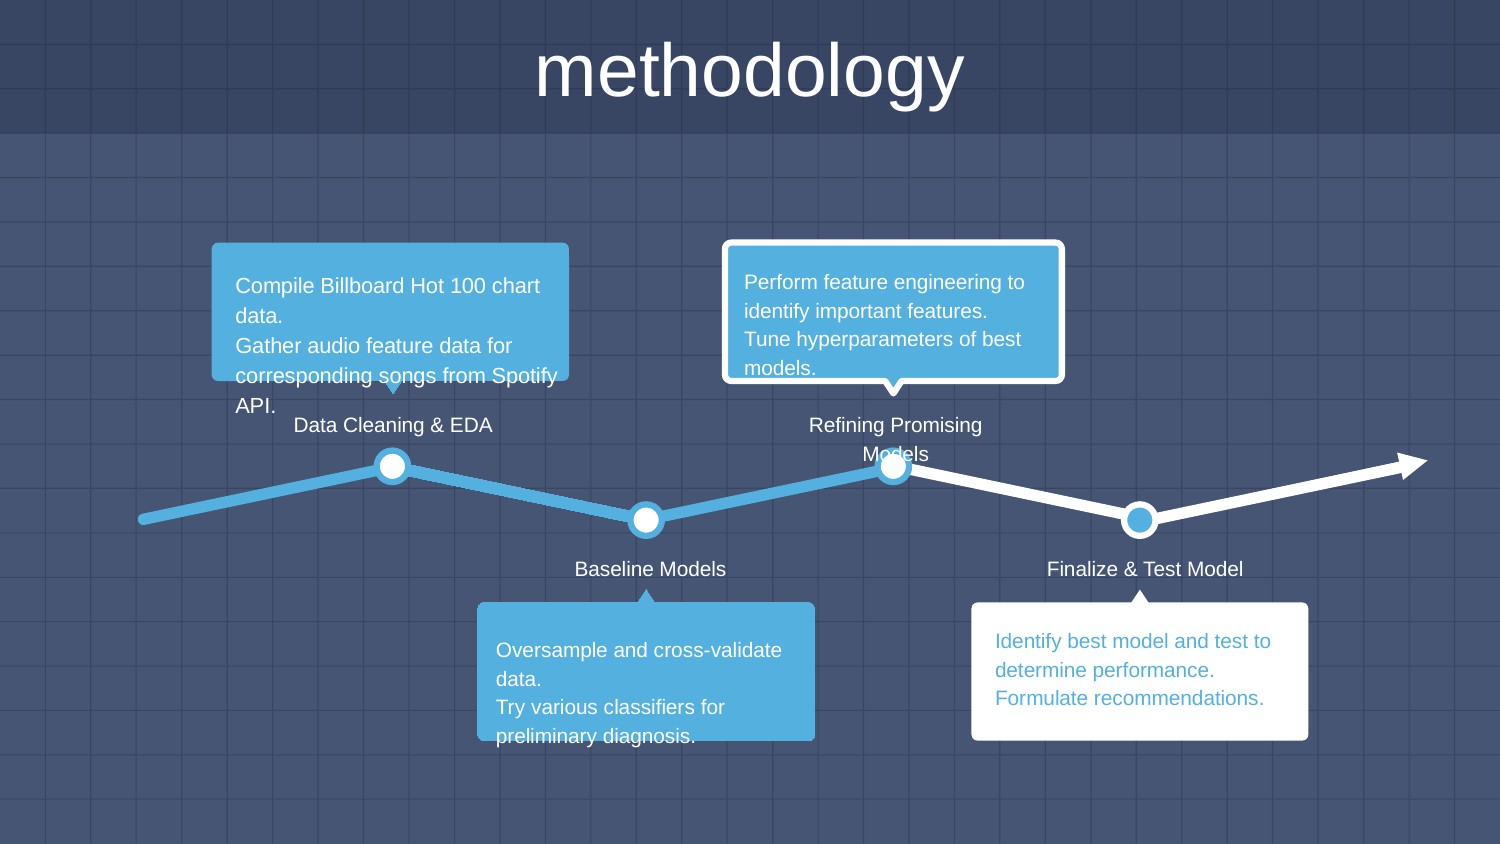

# methodology

Perform feature engineering to identify important features.
Tune hyperparameters of best models.
Compile Billboard Hot 100 chart data.
Gather audio feature data for  corresponding songs from Spotify API.

Data Cleaning & EDA
Refining Promising Models

Baseline Models
Finalize & Test Model

Identify best model and test to determine performance.
Formulate recommendations.

Oversample and cross-validate data.
Try various classifiers for preliminary diagnosis.